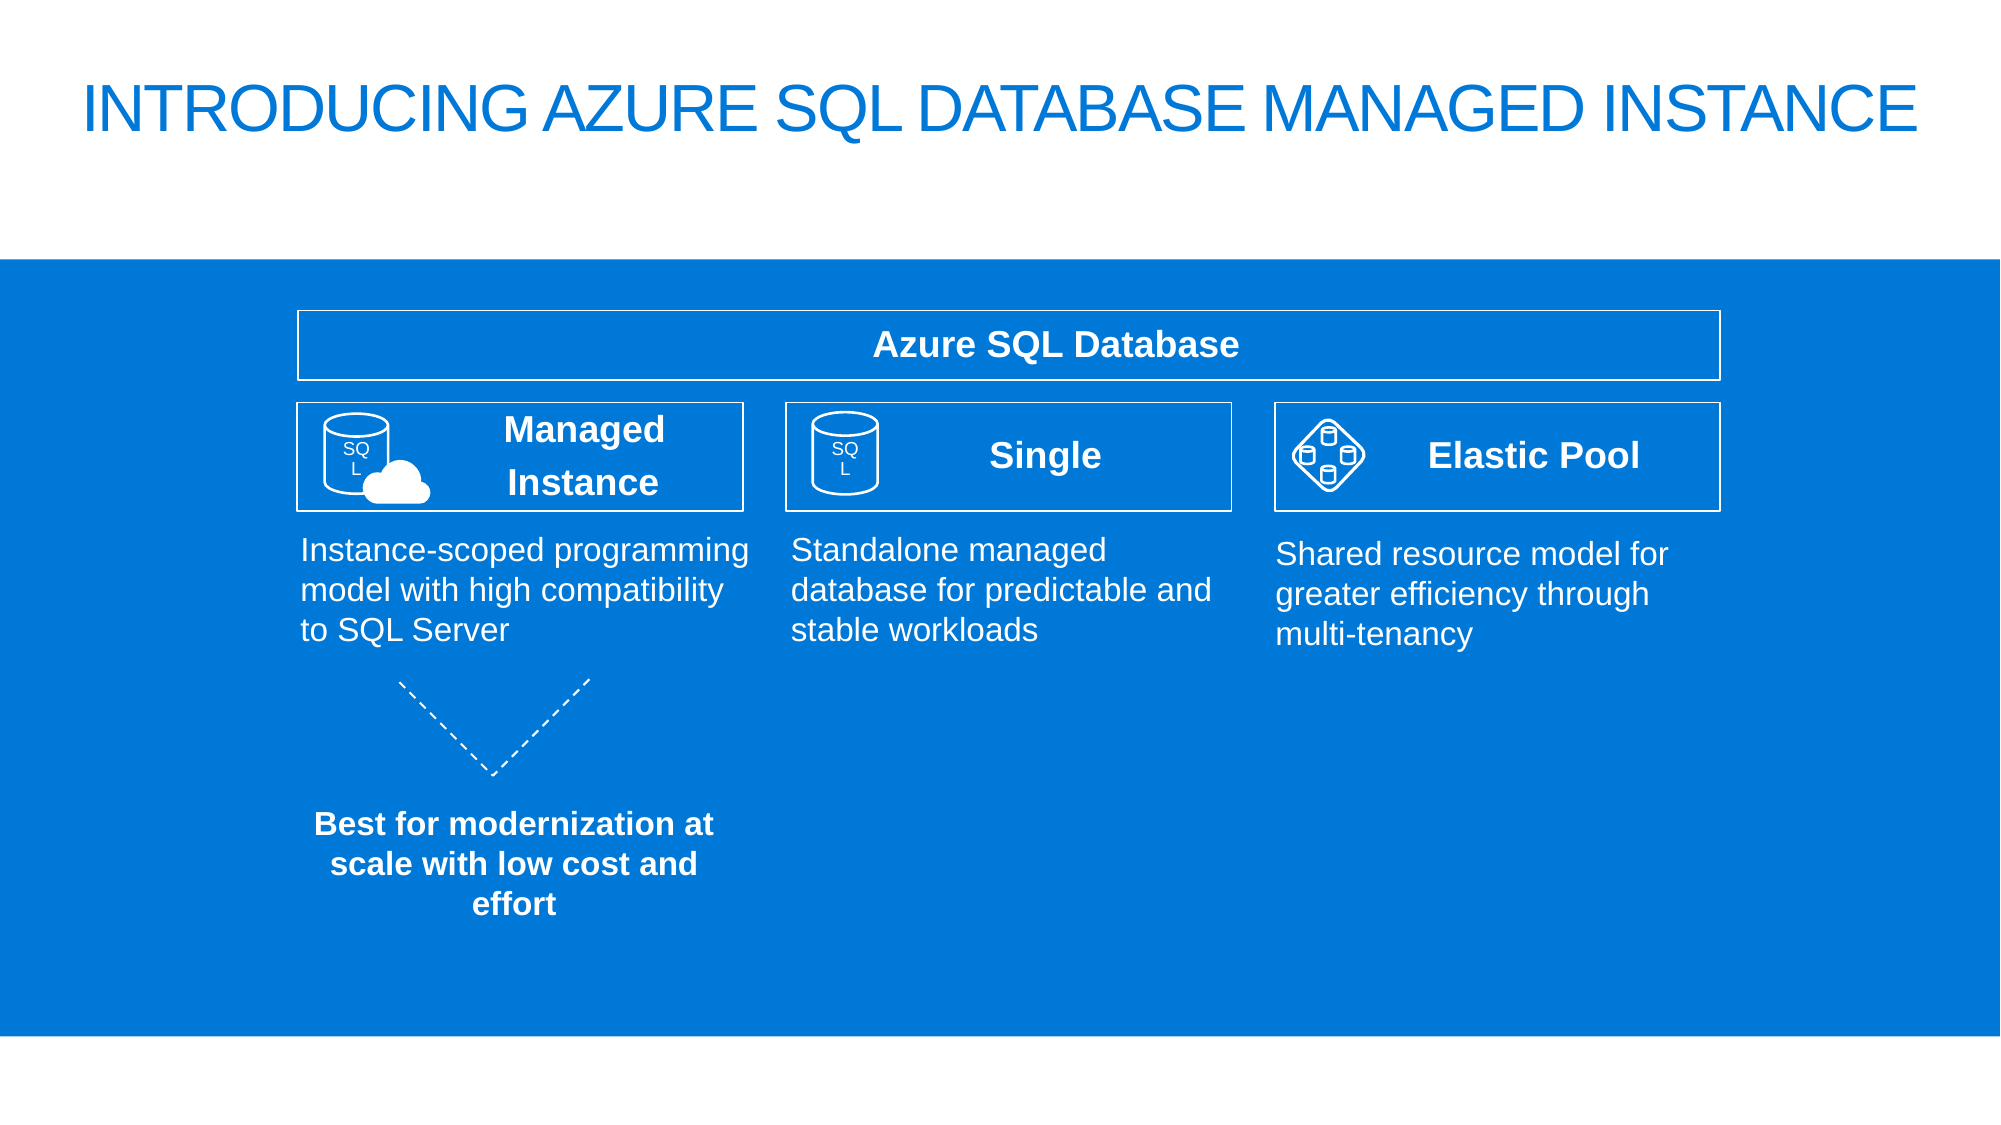

# Introducing Azure SQL Database Managed Instance

         Azure SQL Database
                         Managed
                    Instance
         Single
         Elastic Pool
SQL
SQL

Standalone managed database for predictable and stable workloads
Instance-scoped programming model with high compatibility to SQL Server

Shared resource model for greater efficiency through multi-tenancy

Best for modernization at scale with low cost and effort